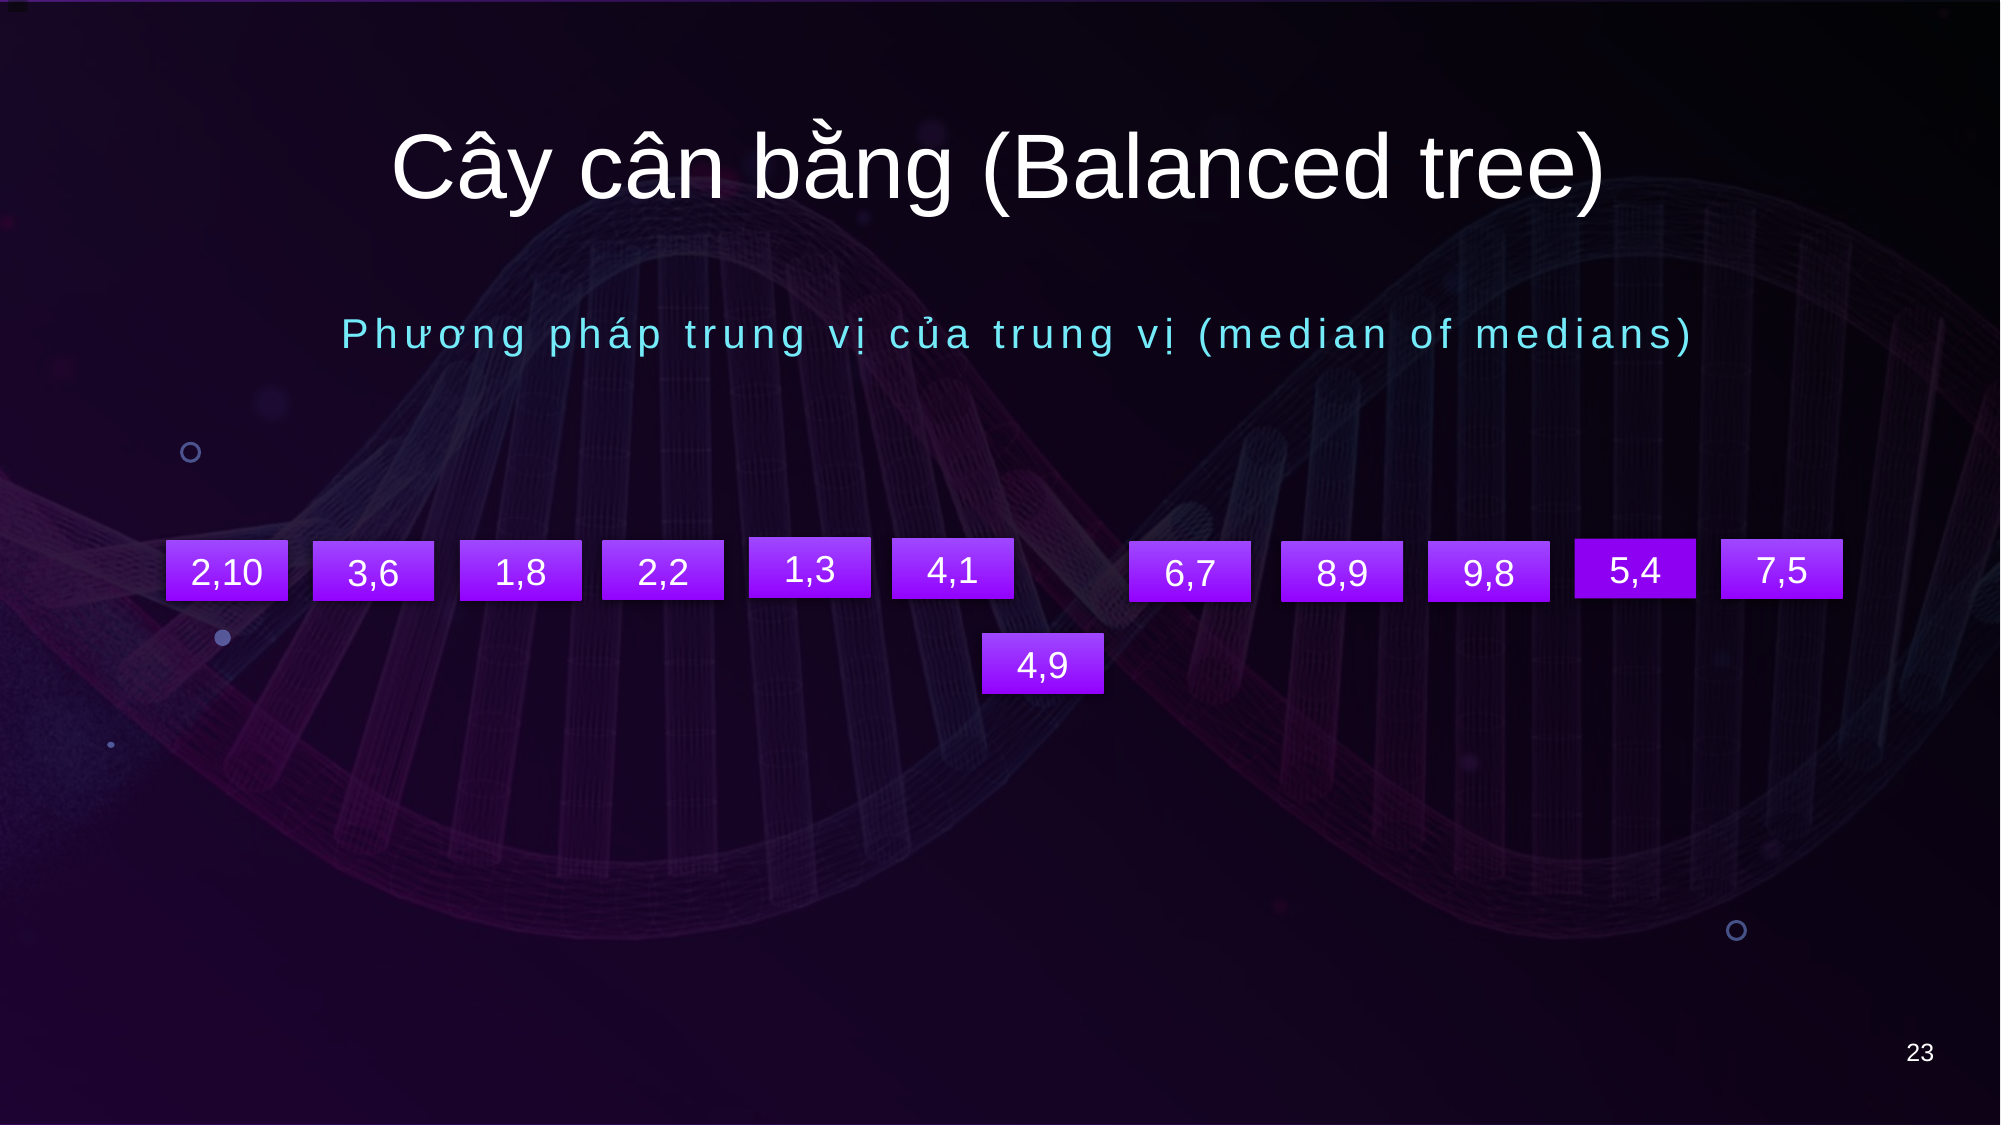

# Cây cân bằng (Balanced tree)
Phương pháp trung vị của trung vị (median of medians)
1,3
4,1
5,4
7,5
2,2
2,10
1,8
3,6
6,7
8,9
9,8
4,9
23